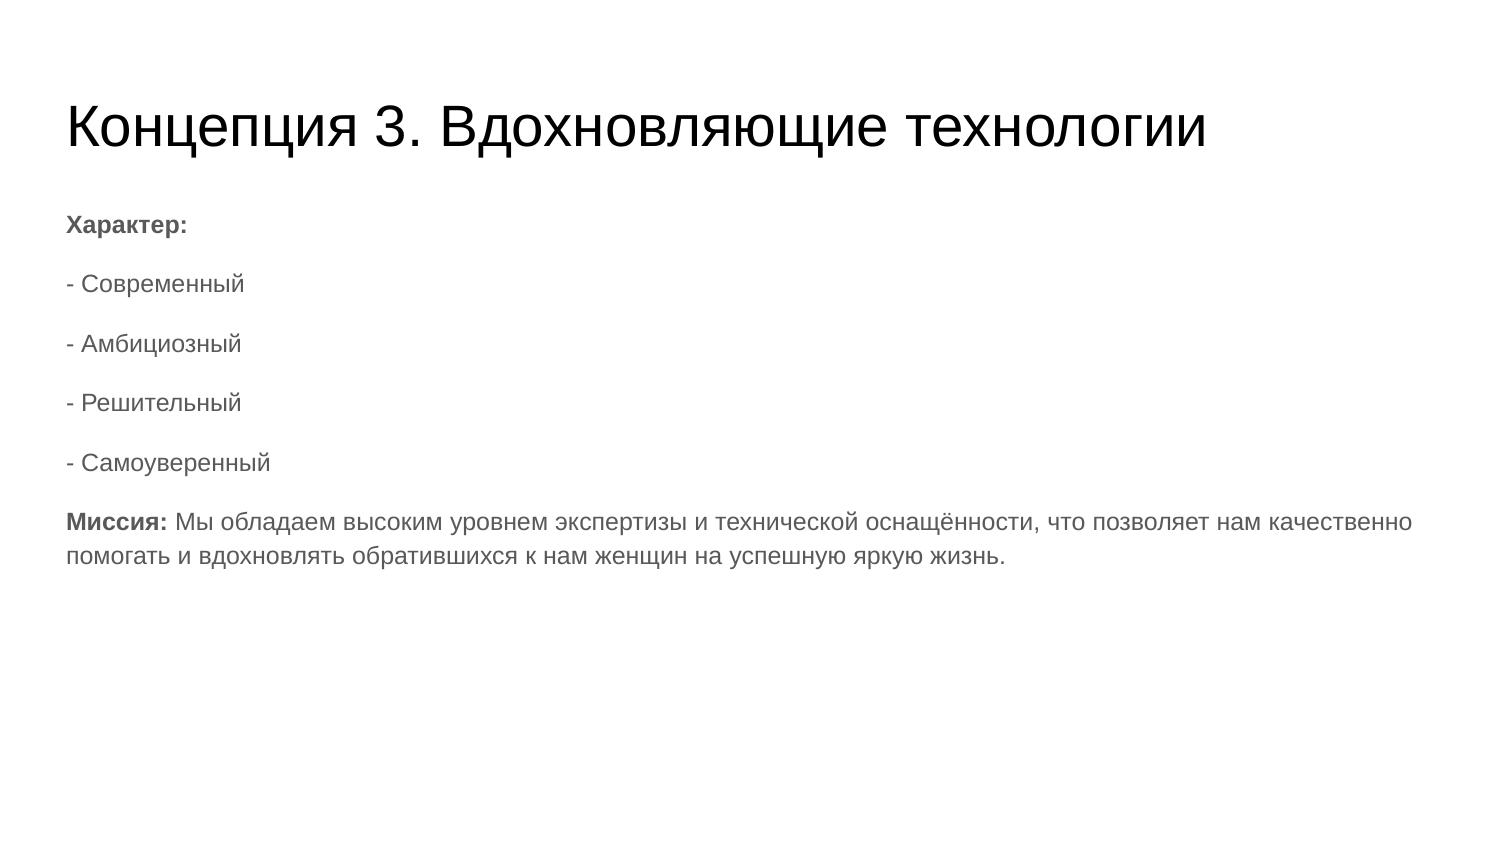

# Концепция 3. Вдохновляющие технологии

Характер:
- Современный
- Амбициозный
- Решительный
- Самоуверенный
Миссия: Мы обладаем высоким уровнем экспертизы и технической оснащённости, что позволяет нам качественно помогать и вдохновлять обратившихся к нам женщин на успешную яркую жизнь.